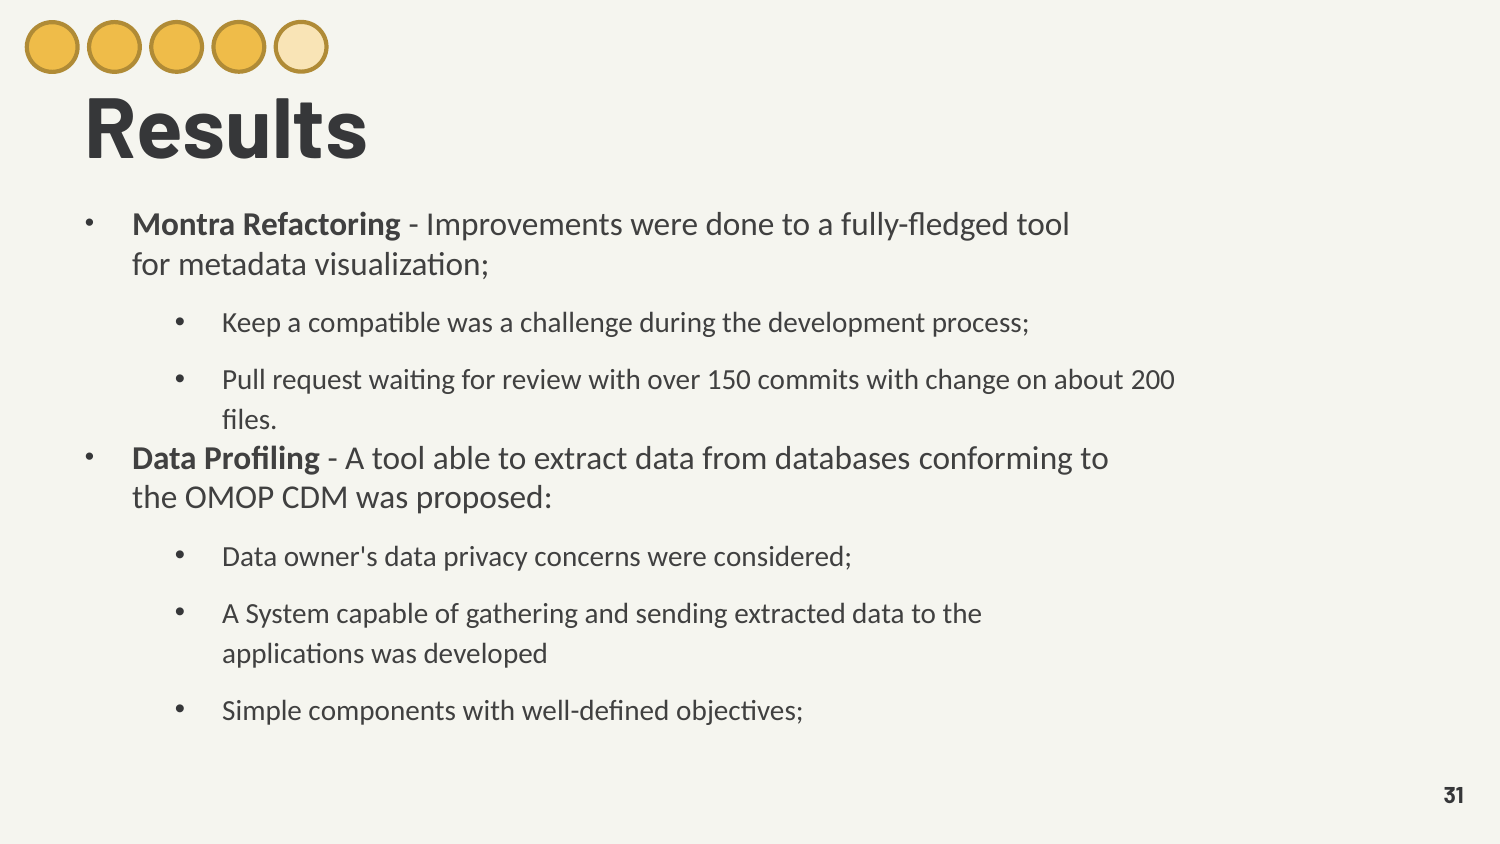

# Results
Montra Refactoring - Improvements were done to a fully-fledged tool for metadata visualization;​
Keep a compatible was a challenge during the development process;​
Pull request waiting for review with over 150 commits with change on about 200 files.​
Data Profiling - A tool able to extract data from databases conforming to the OMOP CDM was proposed:​
Data owner's data privacy concerns were considered;​
A System capable of gathering and sending extracted data to the applications was developed​
Simple components with well-defined objectives;
31